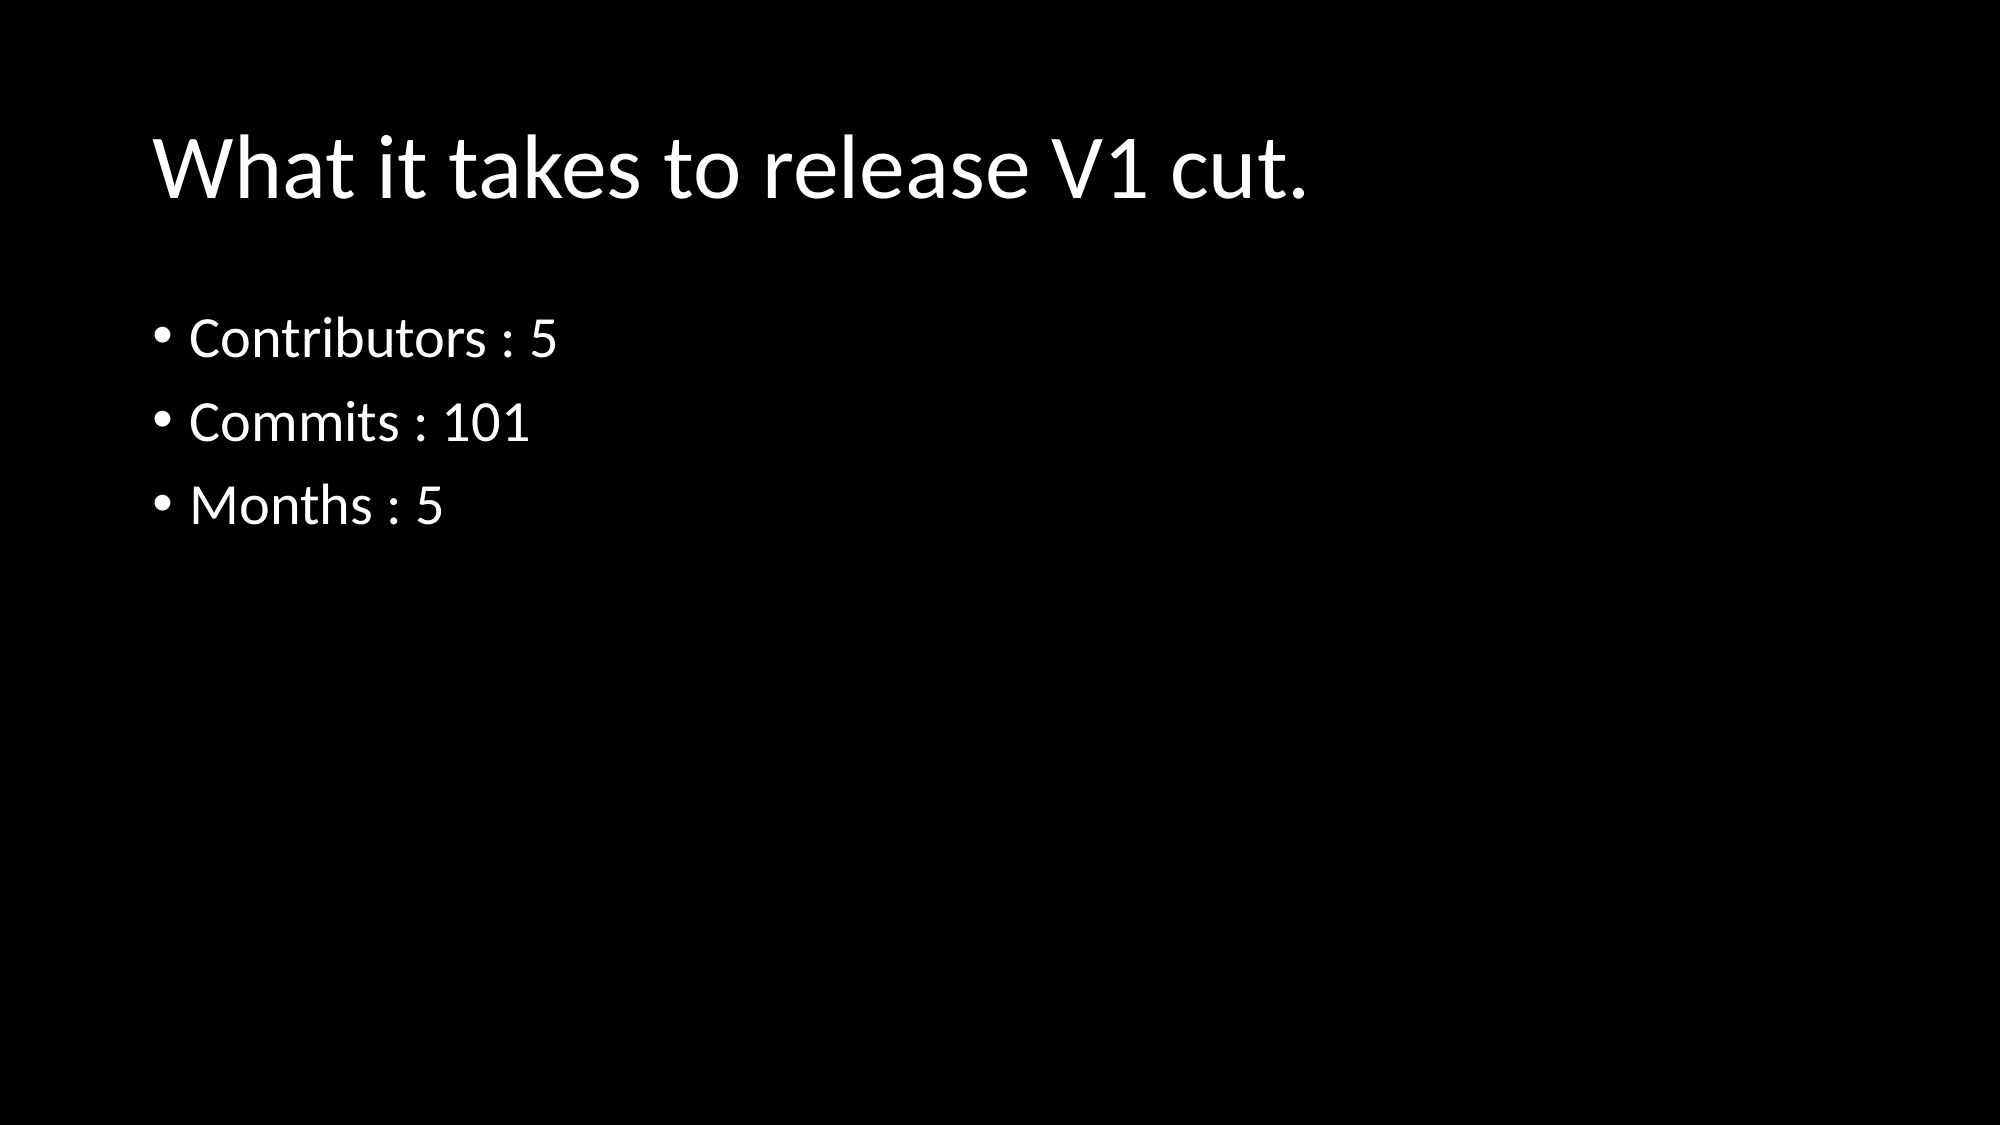

# What it takes to release V1 cut.
Contributors : 5
Commits : 101
Months : 5